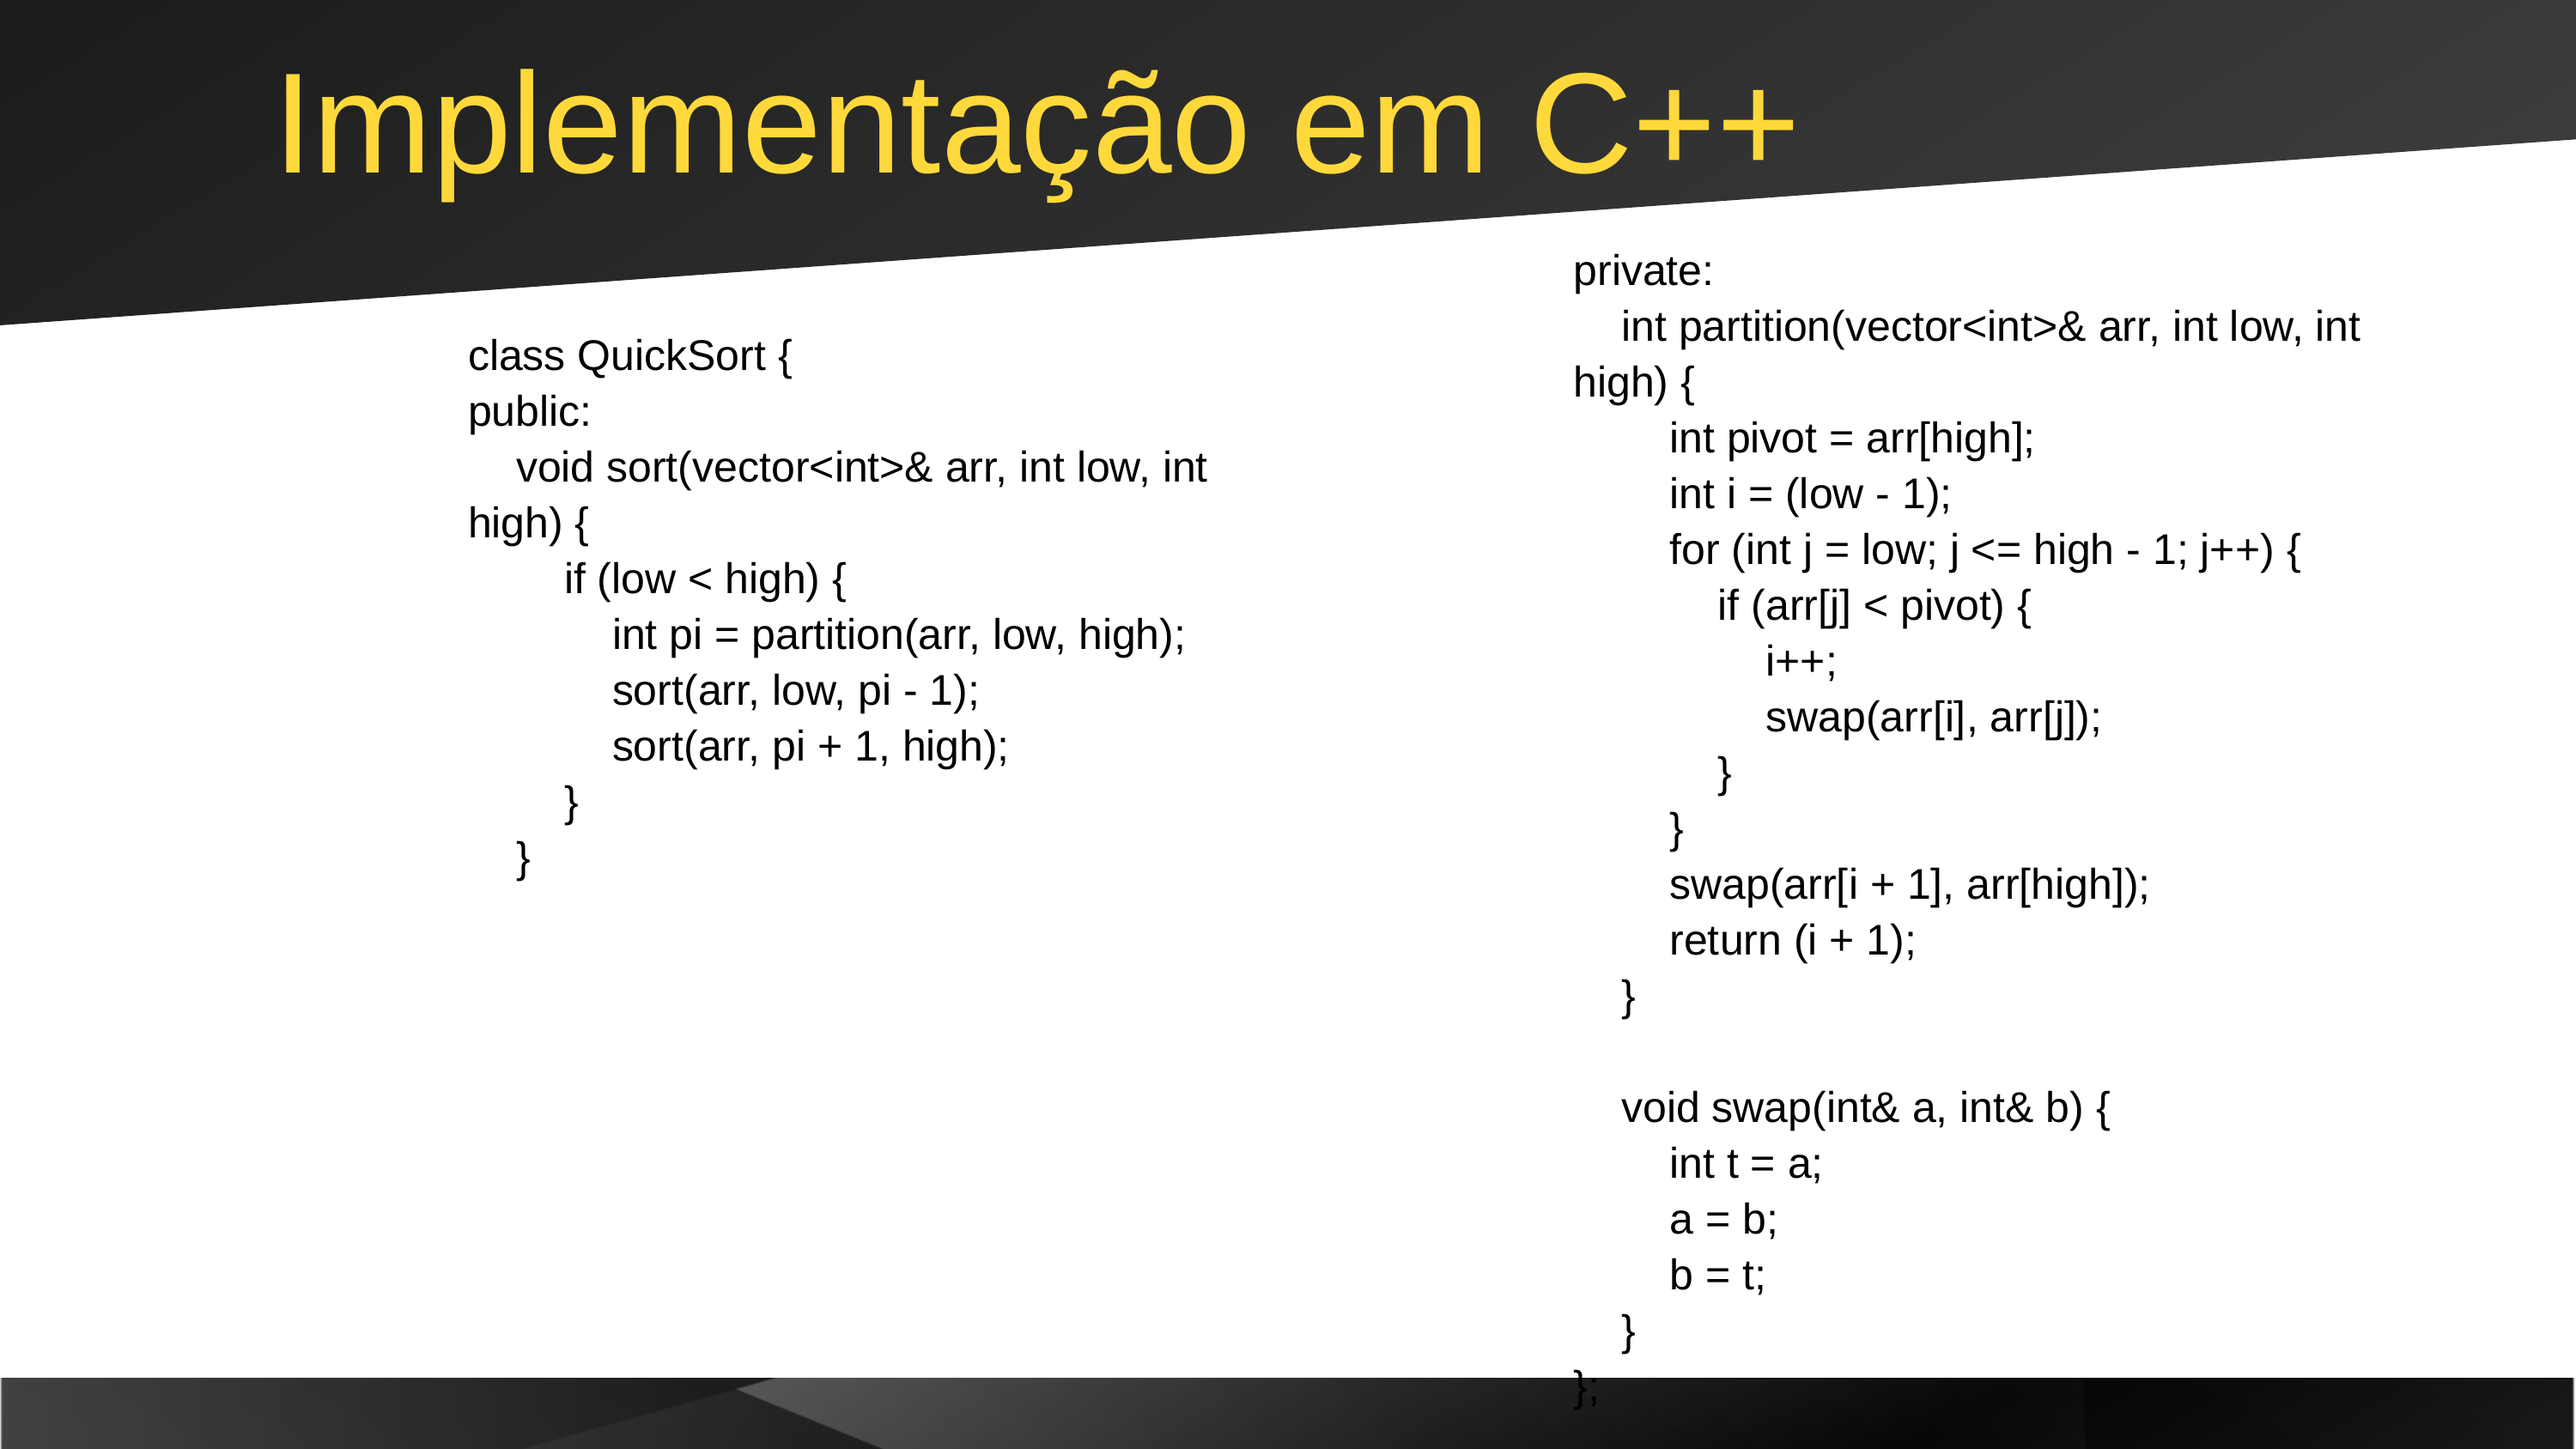

Implementação em C++
private:
    int partition(vector<int>& arr, int low, int high) {
        int pivot = arr[high];
        int i = (low - 1);
        for (int j = low; j <= high - 1; j++) {
            if (arr[j] < pivot) {
                i++;
                swap(arr[i], arr[j]);
            }
        }
        swap(arr[i + 1], arr[high]);
        return (i + 1);
    }

    void swap(int& a, int& b) {
        int t = a;
        a = b;
        b = t;
    }
};
class QuickSort {
public:
    void sort(vector<int>& arr, int low, int high) {
        if (low < high) {
            int pi = partition(arr, low, high);
            sort(arr, low, pi - 1);
            sort(arr, pi + 1, high);
        }
    }